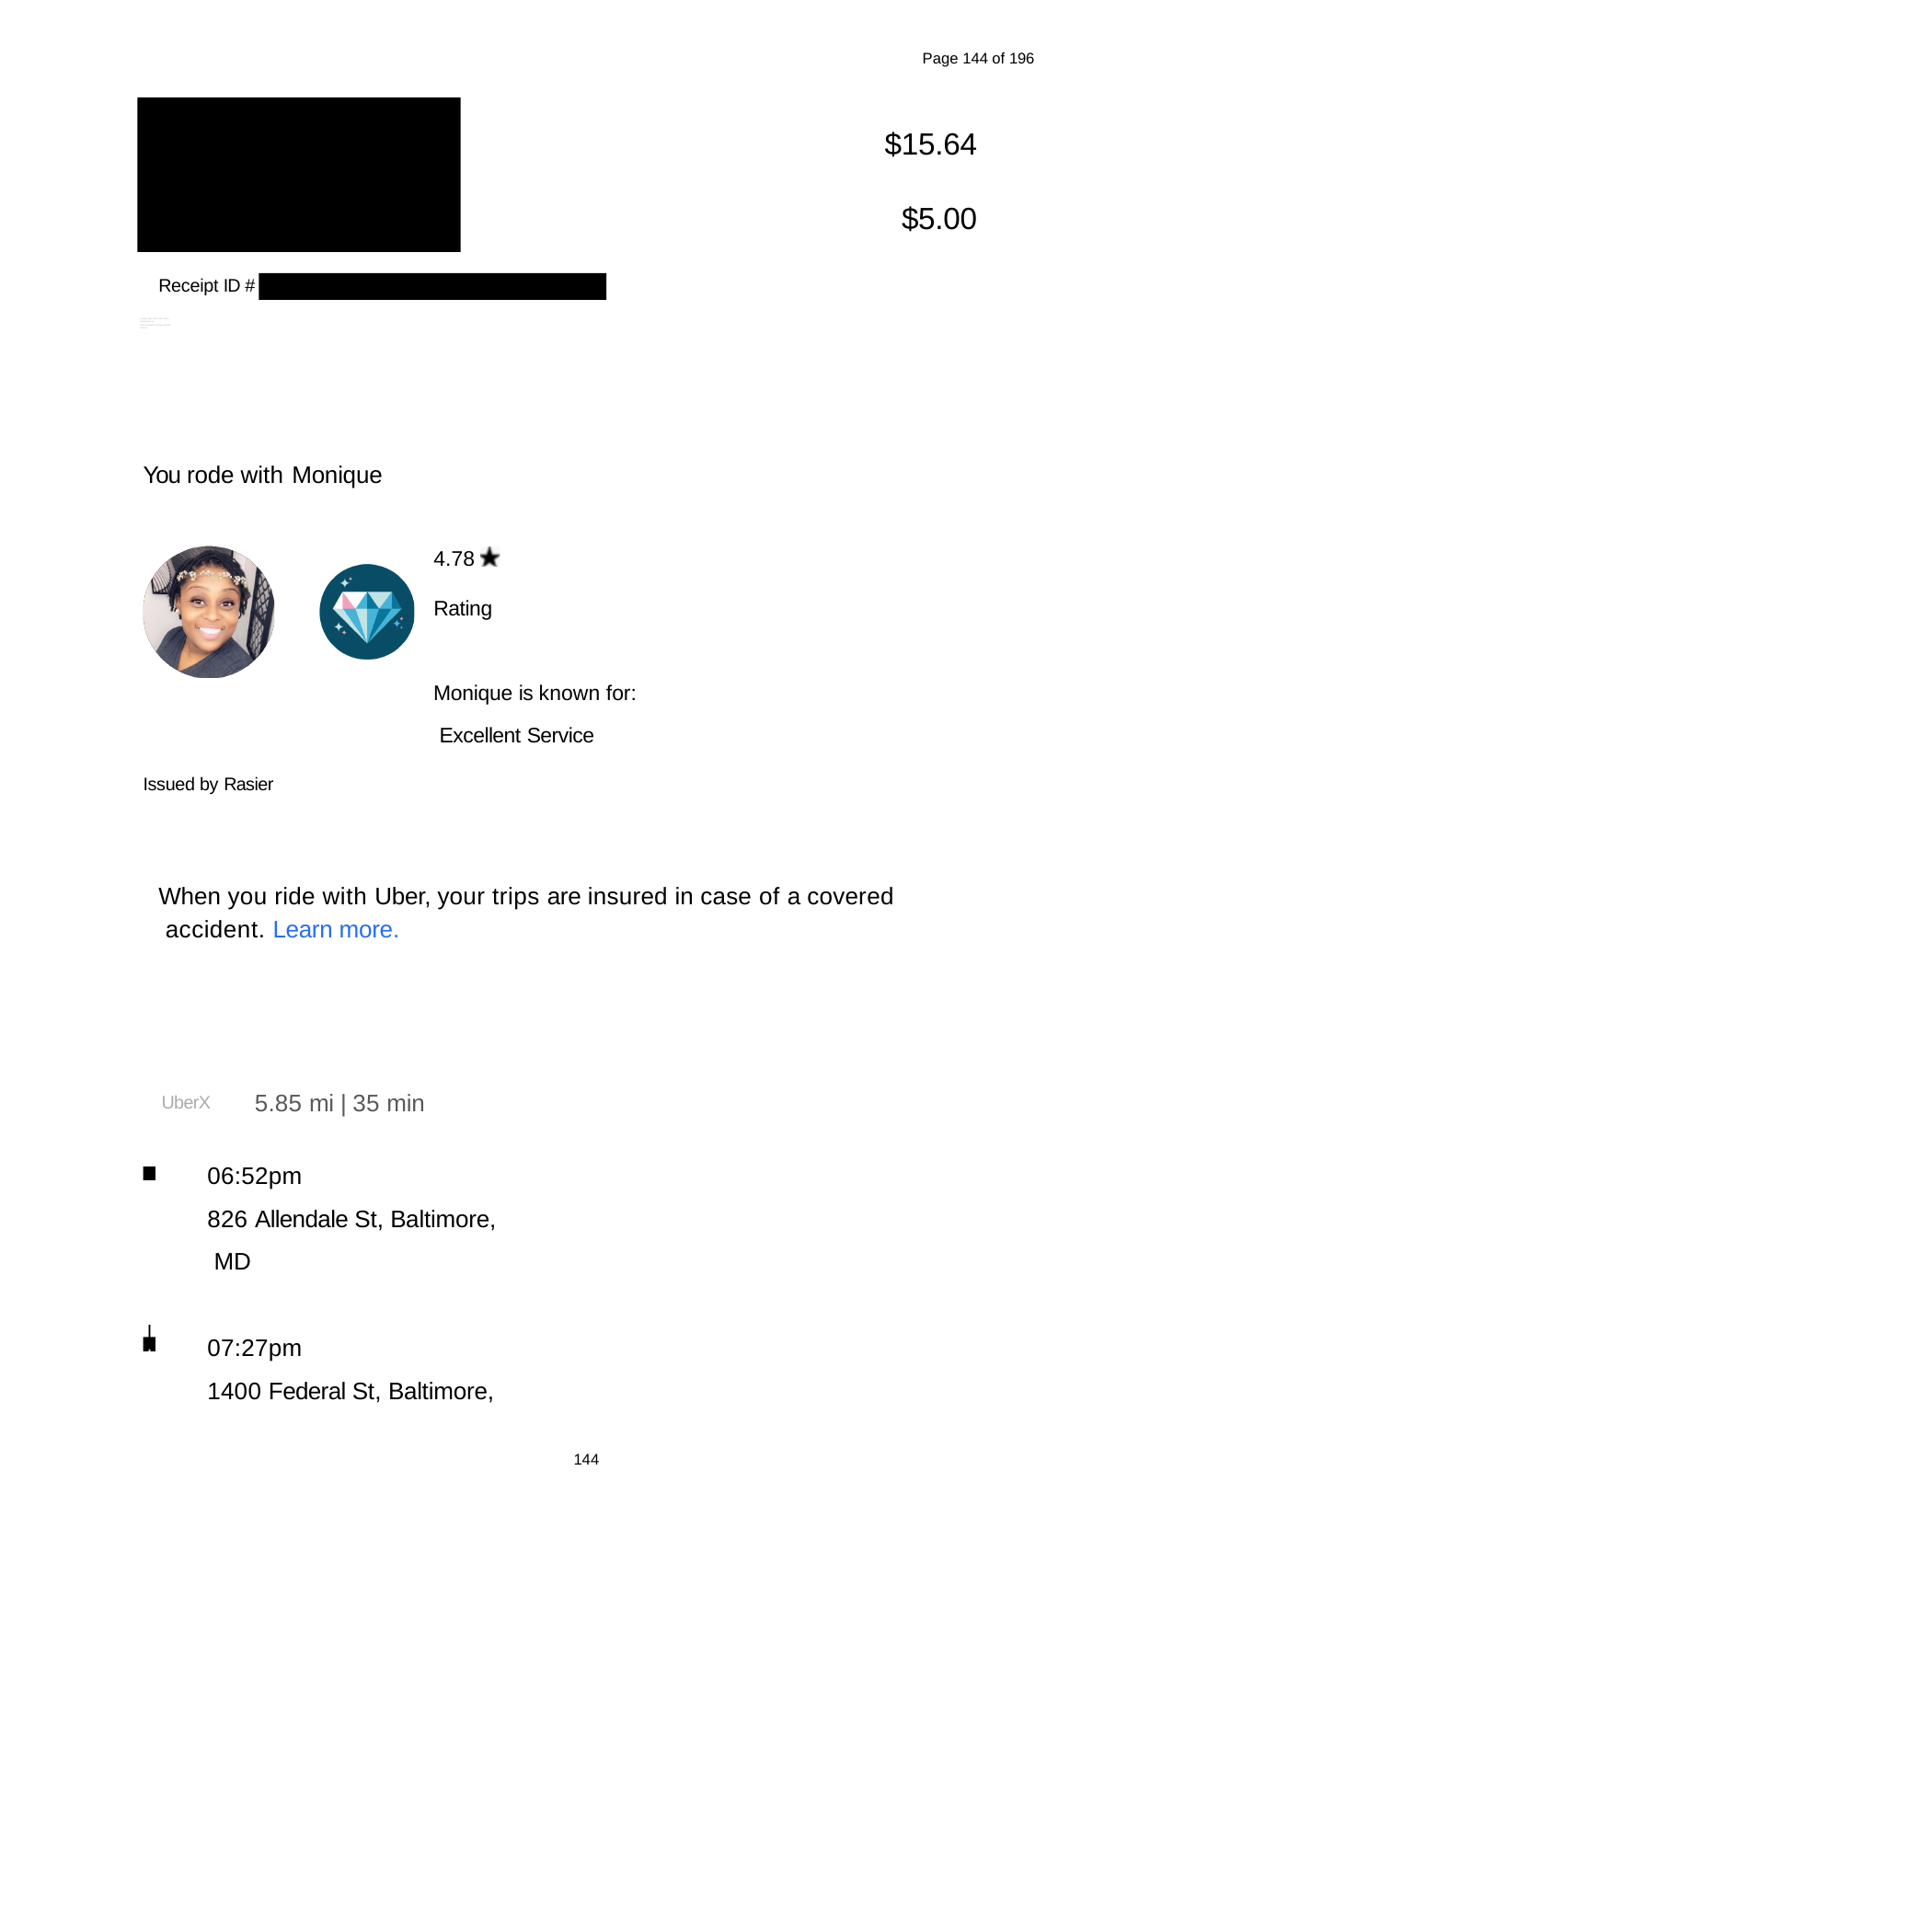

Page 144 of 196

$15.64

$5.00
Receipt ID #

xid48a31db2-b42b-4f37-bb40-68b25a55e02a  pGvlI2ANUbXFfyEOgxta1RMV082993
You rode with Monique

4.78	Rating

Monique is known for:  Excellent Service

Issued by Rasier
When you ride with Uber, your trips are insured in case of a covered  accident. Learn more.
5.85 mi | 35 min
UberX
06:52pm
826 Allendale St, Baltimore,  MD

07:27pm
1400 Federal St, Baltimore,

144